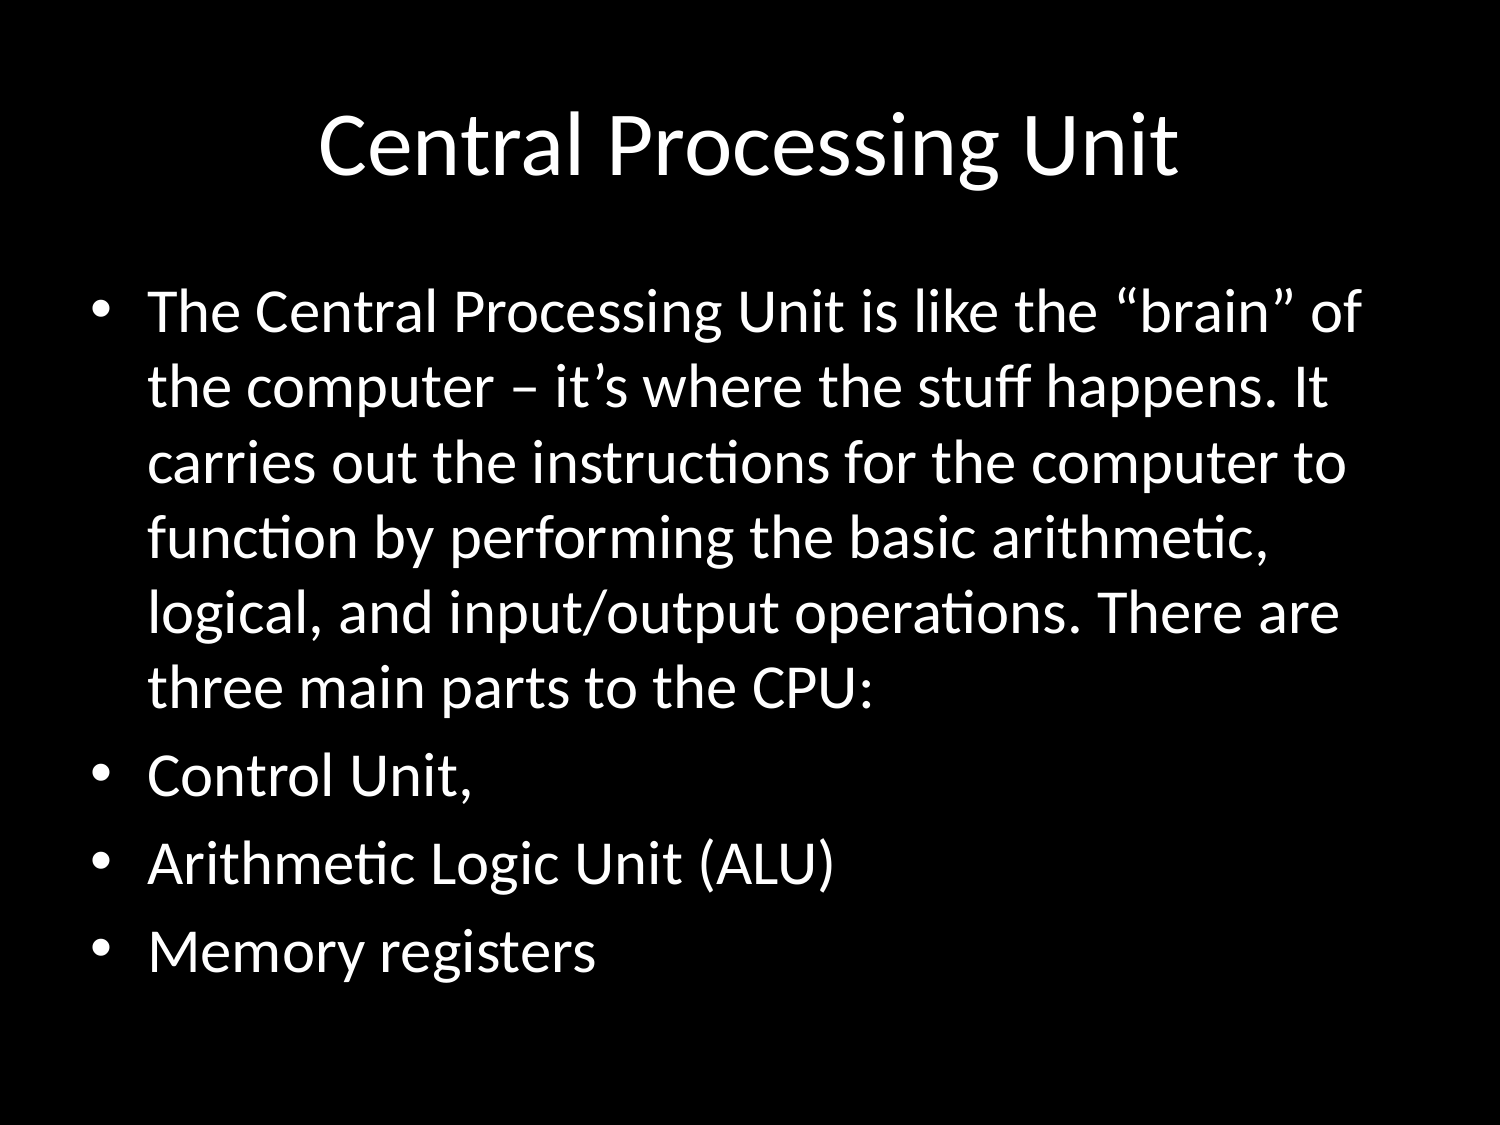

# Central Processing Unit
The Central Processing Unit is like the “brain” of the computer – it’s where the stuff happens. It carries out the instructions for the computer to function by performing the basic arithmetic, logical, and input/output operations. There are three main parts to the CPU:
Control Unit,
Arithmetic Logic Unit (ALU)
Memory registers